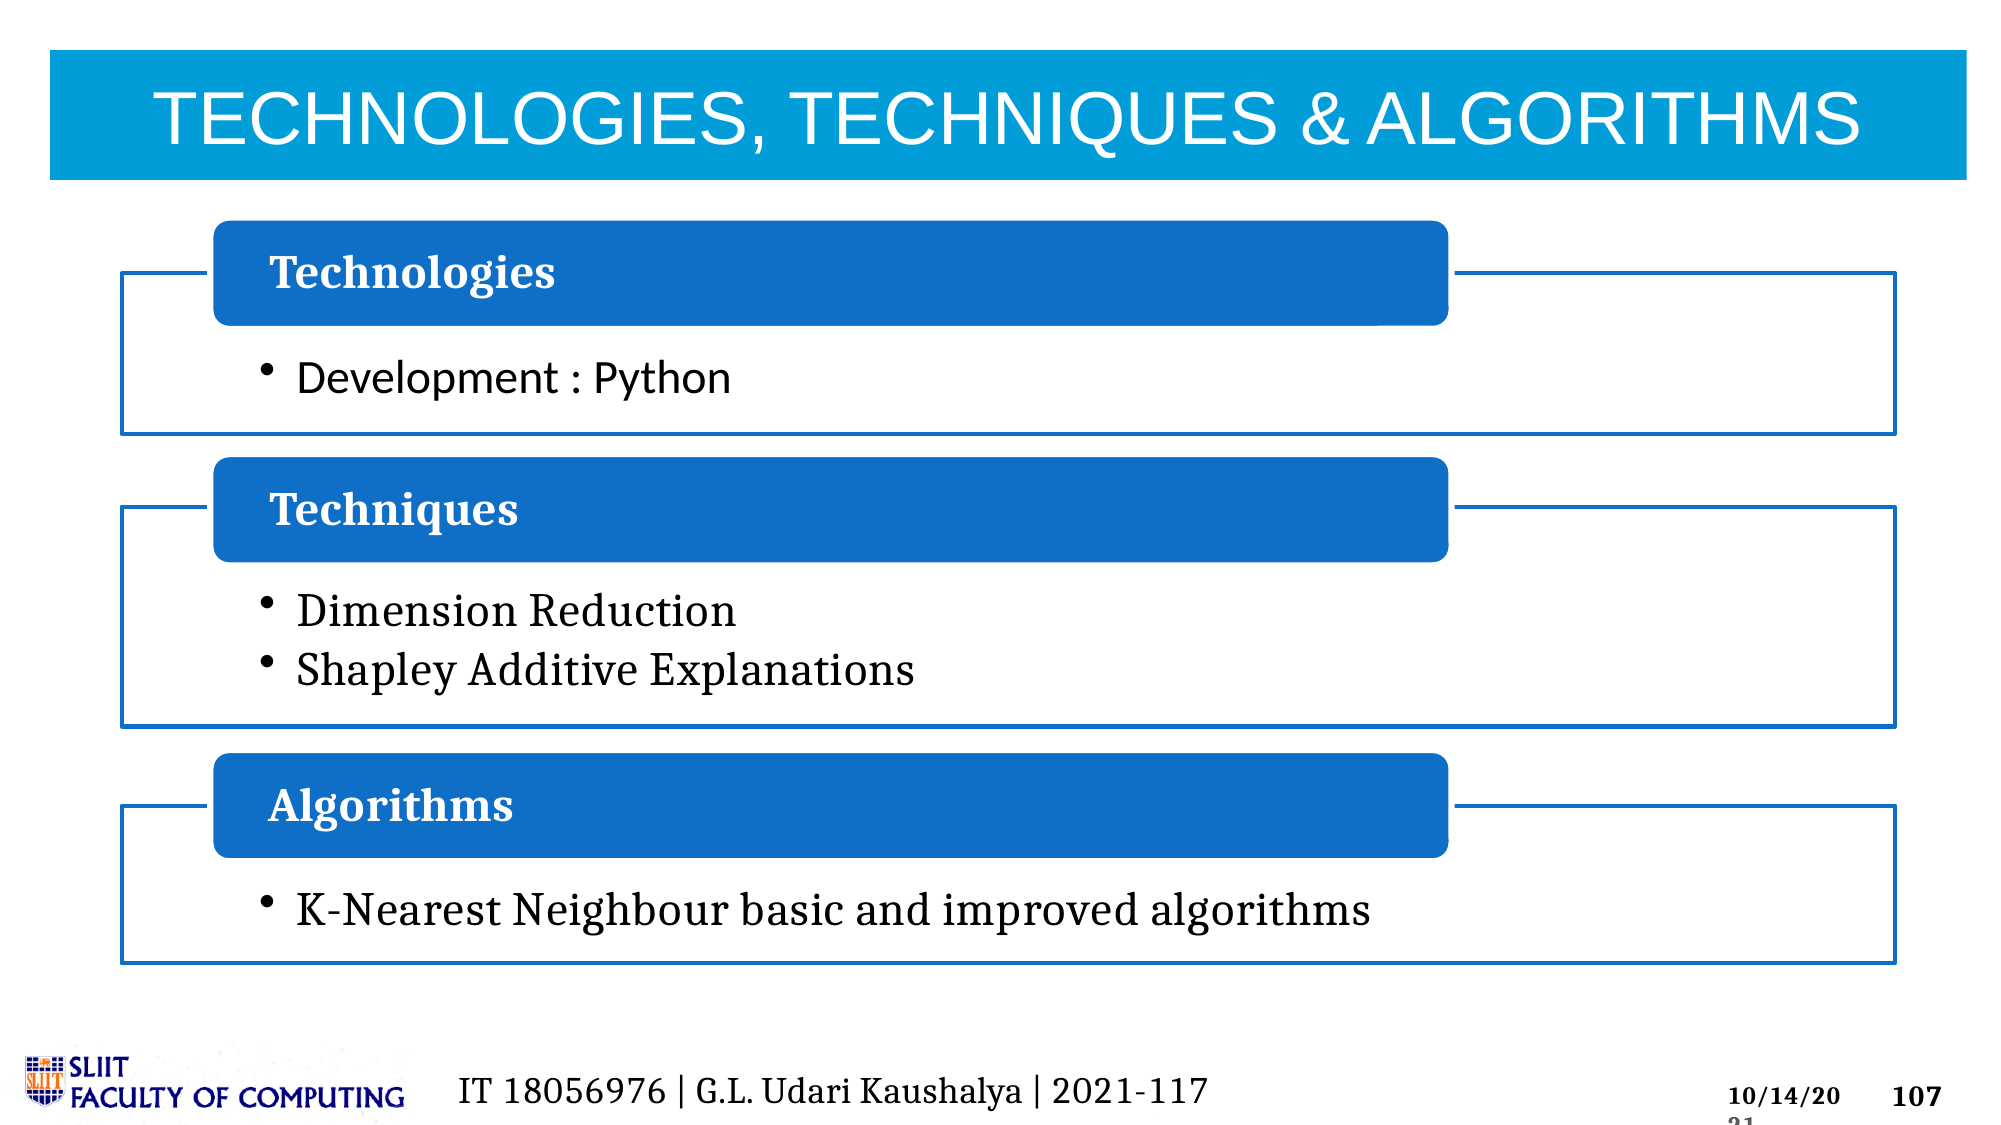

# TECHNOLOGIES, TECHNIQUES & ALGORITHMS
Development : Python
Technologies
Dimension Reduction
Shapley Additive Explanations
Techniques
K-Nearest Neighbour basic and improved algorithms
Algorithms
IT 18056976 | G.L. Udari Kaushalya | 2021-117